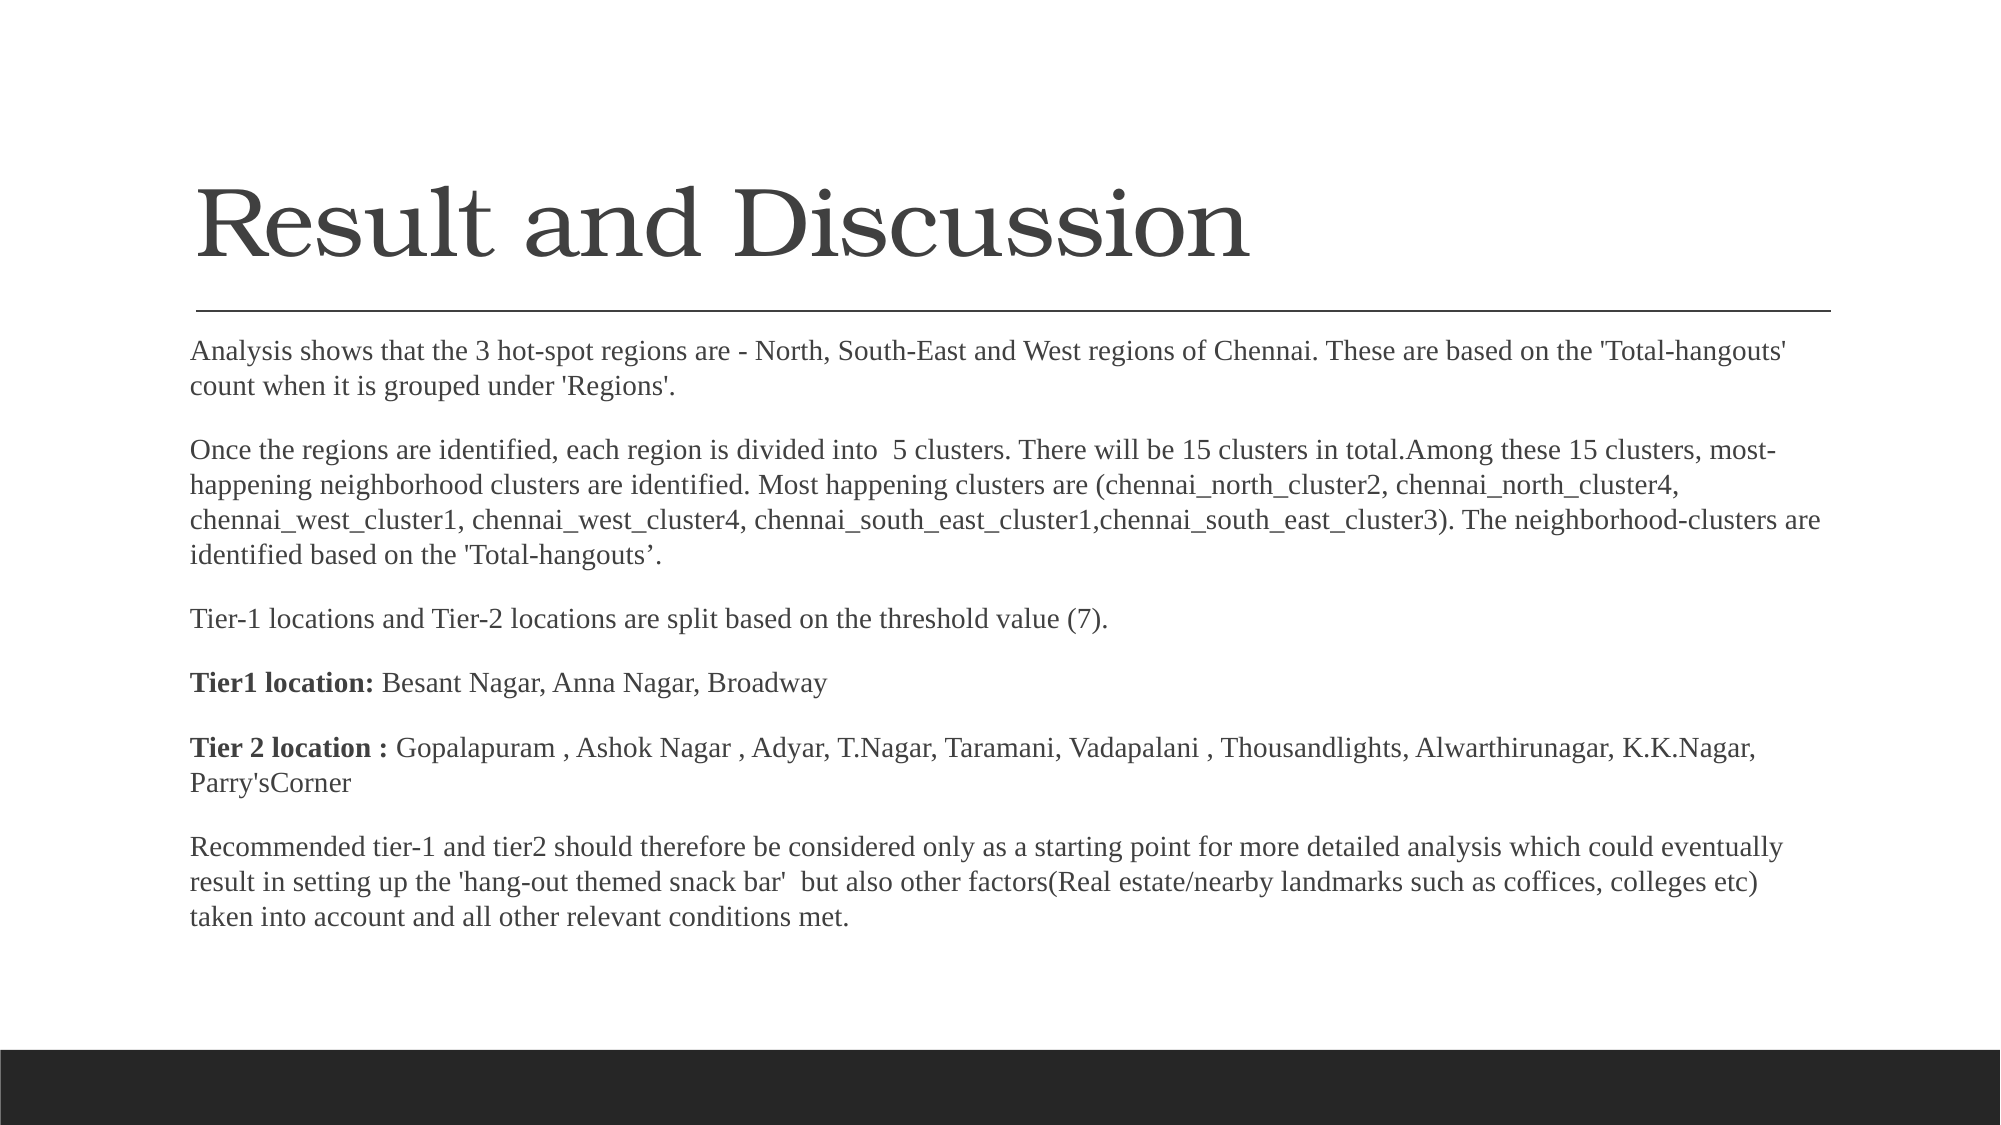

# Result and Discussion
Analysis shows that the 3 hot-spot regions are - North, South-East and West regions of Chennai. These are based on the 'Total-hangouts' count when it is grouped under 'Regions'.
Once the regions are identified, each region is divided into  5 clusters. There will be 15 clusters in total.Among these 15 clusters, most-happening neighborhood clusters are identified. Most happening clusters are (chennai_north_cluster2, chennai_north_cluster4, chennai_west_cluster1, chennai_west_cluster4, chennai_south_east_cluster1,chennai_south_east_cluster3). The neighborhood-clusters are identified based on the 'Total-hangouts’.
Tier-1 locations and Tier-2 locations are split based on the threshold value (7).
Tier1 location: Besant Nagar, Anna Nagar, Broadway
Tier 2 location : Gopalapuram , Ashok Nagar , Adyar, T.Nagar, Taramani, Vadapalani , Thousandlights, Alwarthirunagar, K.K.Nagar, Parry'sCorner
Recommended tier-1 and tier2 should therefore be considered only as a starting point for more detailed analysis which could eventually result in setting up the 'hang-out themed snack bar'  but also other factors(Real estate/nearby landmarks such as coffices, colleges etc) taken into account and all other relevant conditions met.